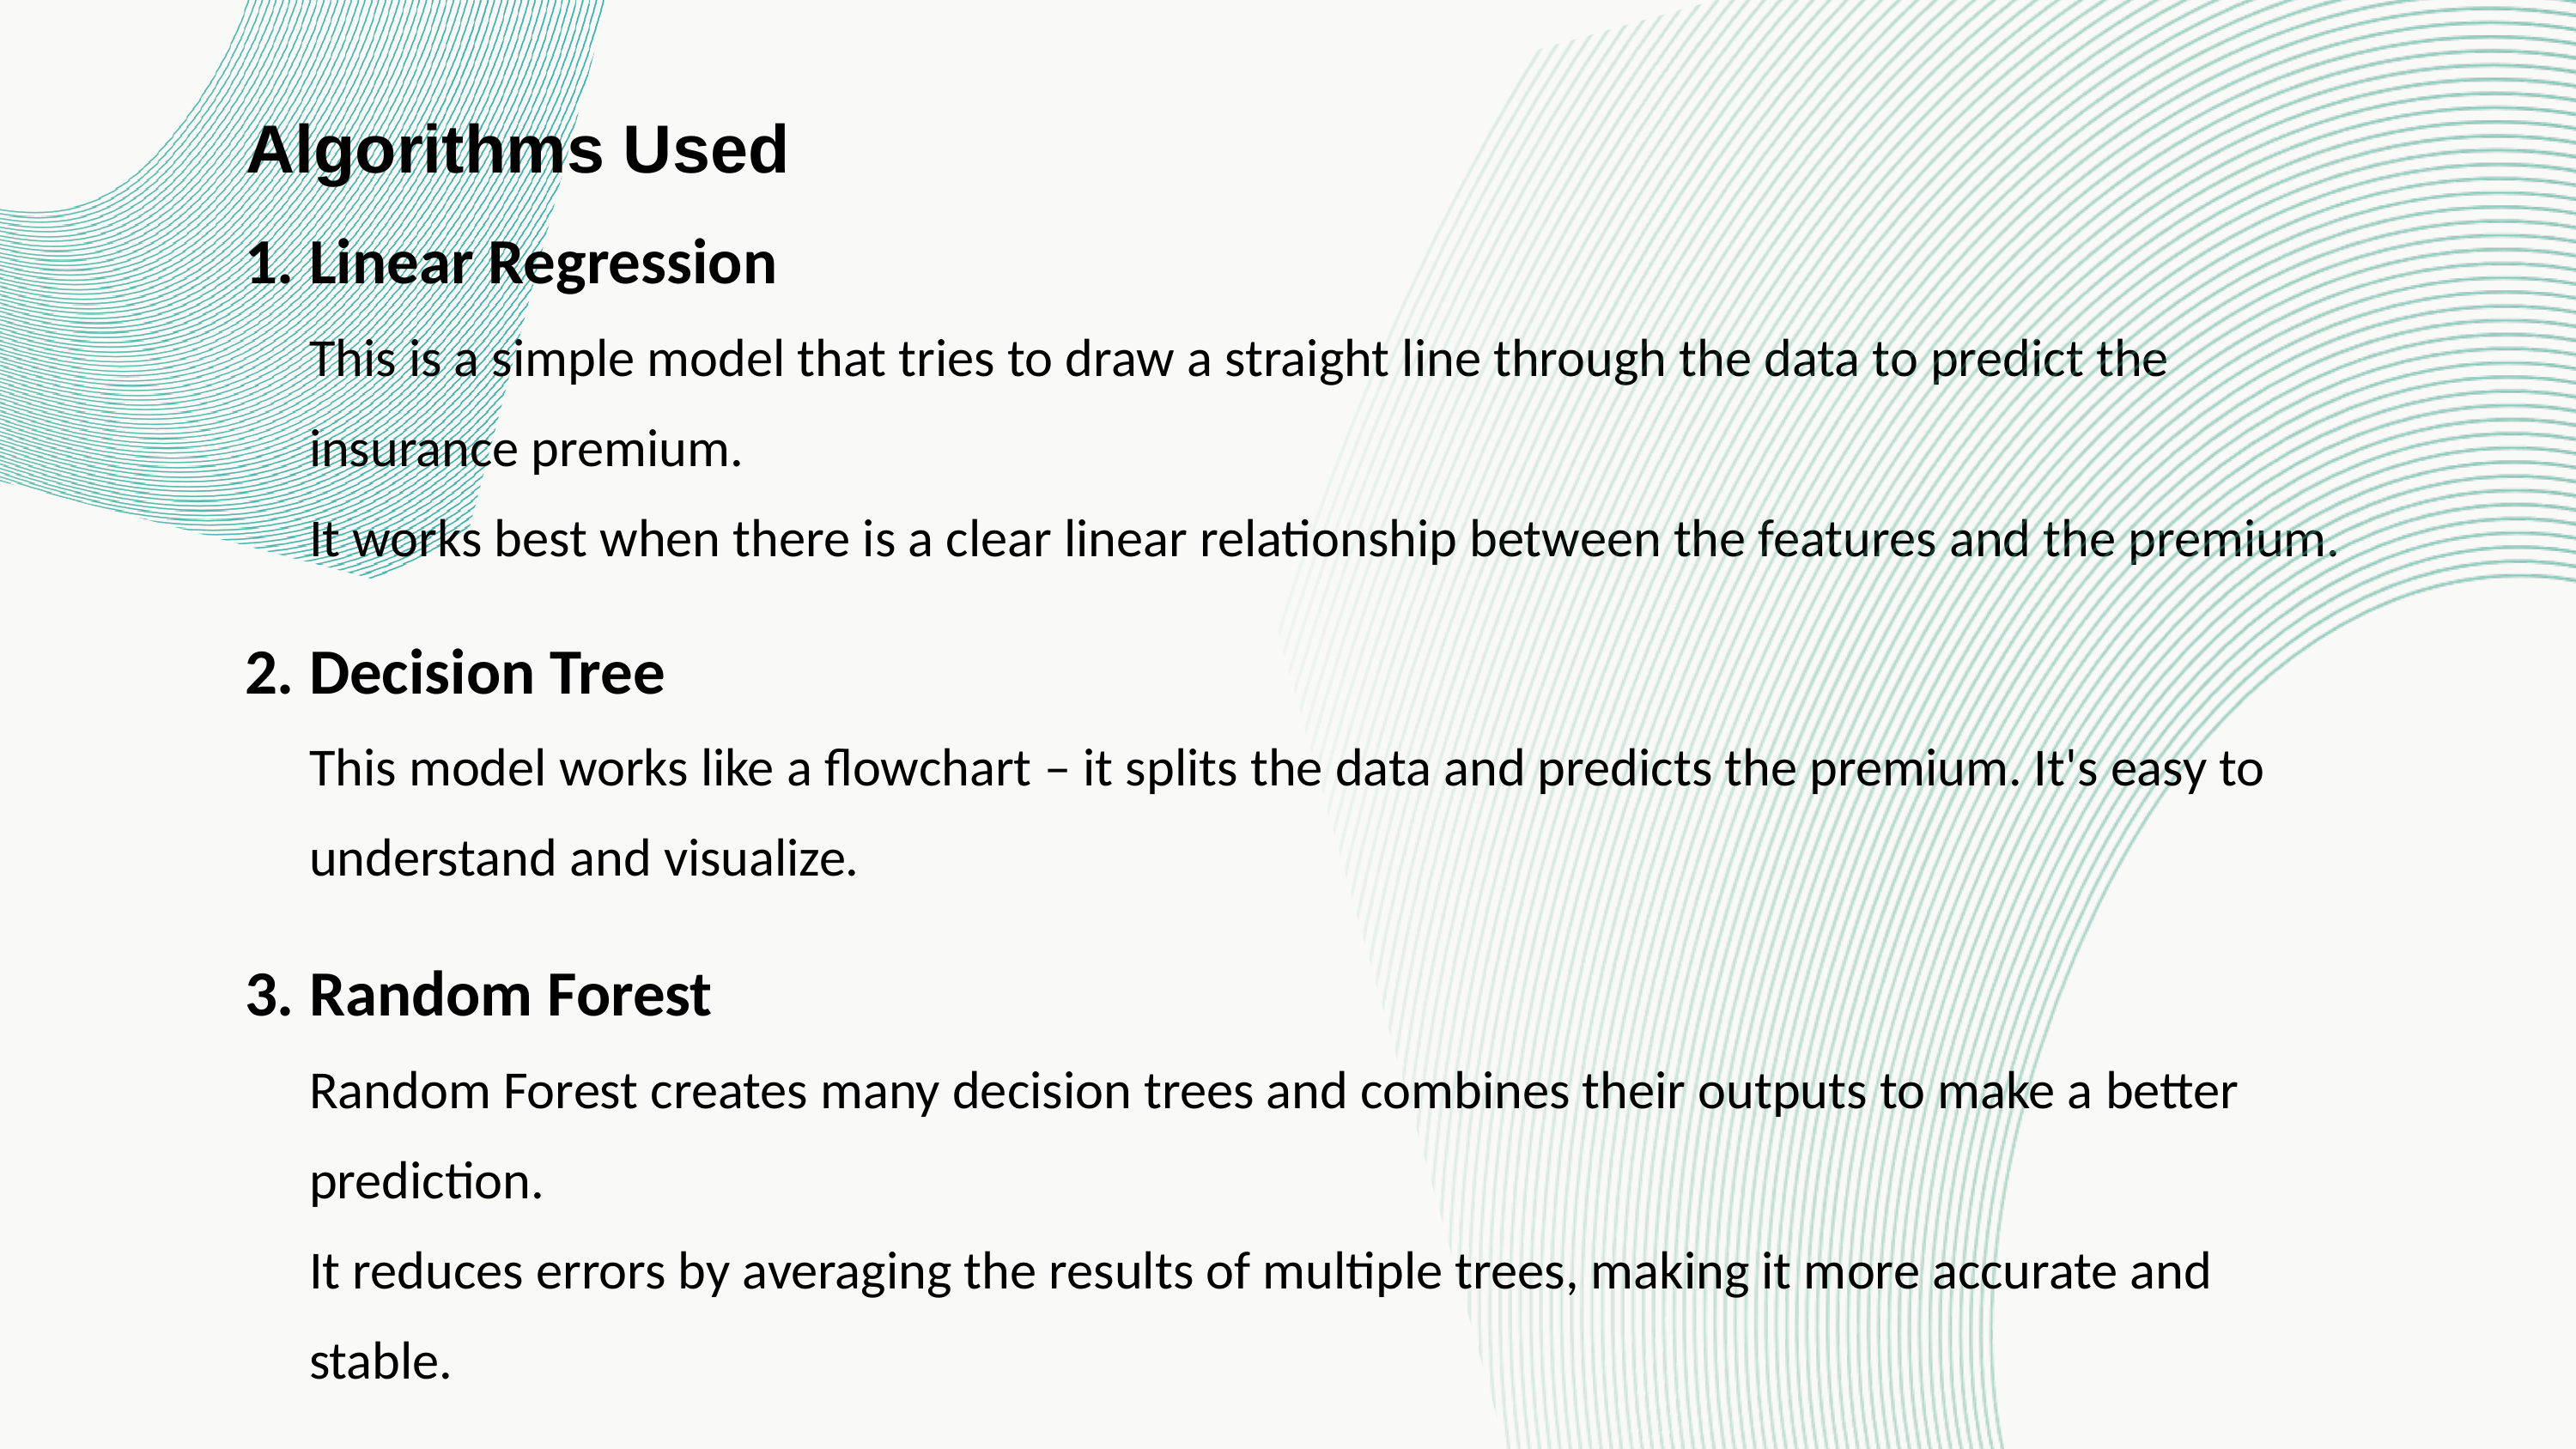

Algorithms Used
1. Linear Regression
This is a simple model that tries to draw a straight line through the data to predict the insurance premium.
It works best when there is a clear linear relationship between the features and the premium.
2. Decision Tree
This model works like a flowchart – it splits the data and predicts the premium. It's easy to understand and visualize.
3. Random Forest
Random Forest creates many decision trees and combines their outputs to make a better prediction.
It reduces errors by averaging the results of multiple trees, making it more accurate and stable.